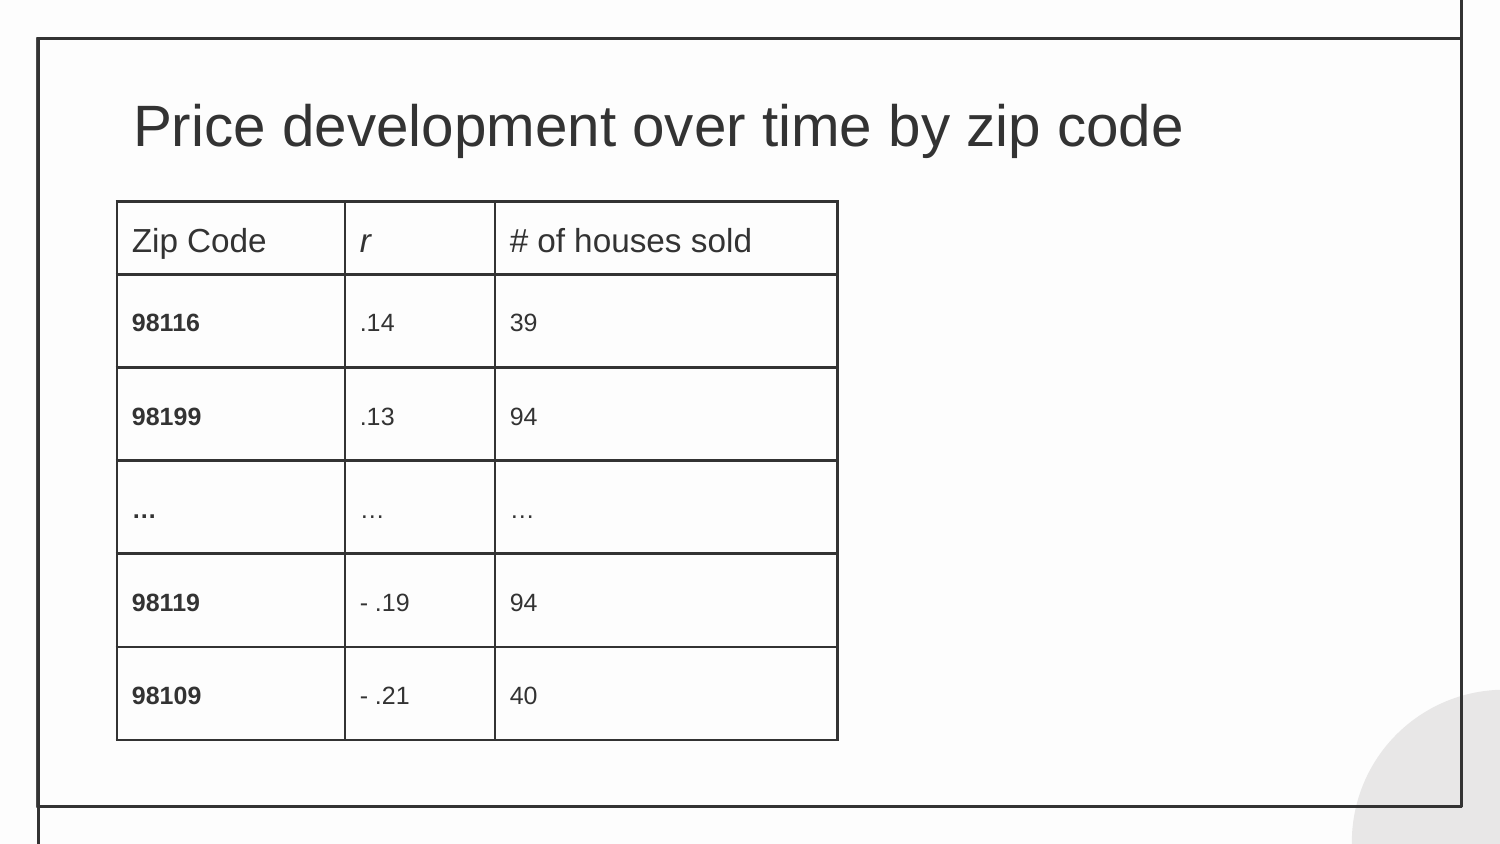

# Price development over time by zip code
| Zip Code | r | # of houses sold |
| --- | --- | --- |
| 98116 | .14 | 39 |
| 98199 | .13 | 94 |
| … | … | … |
| 98119 | - .19 | 94 |
| 98109 | - .21 | 40 |